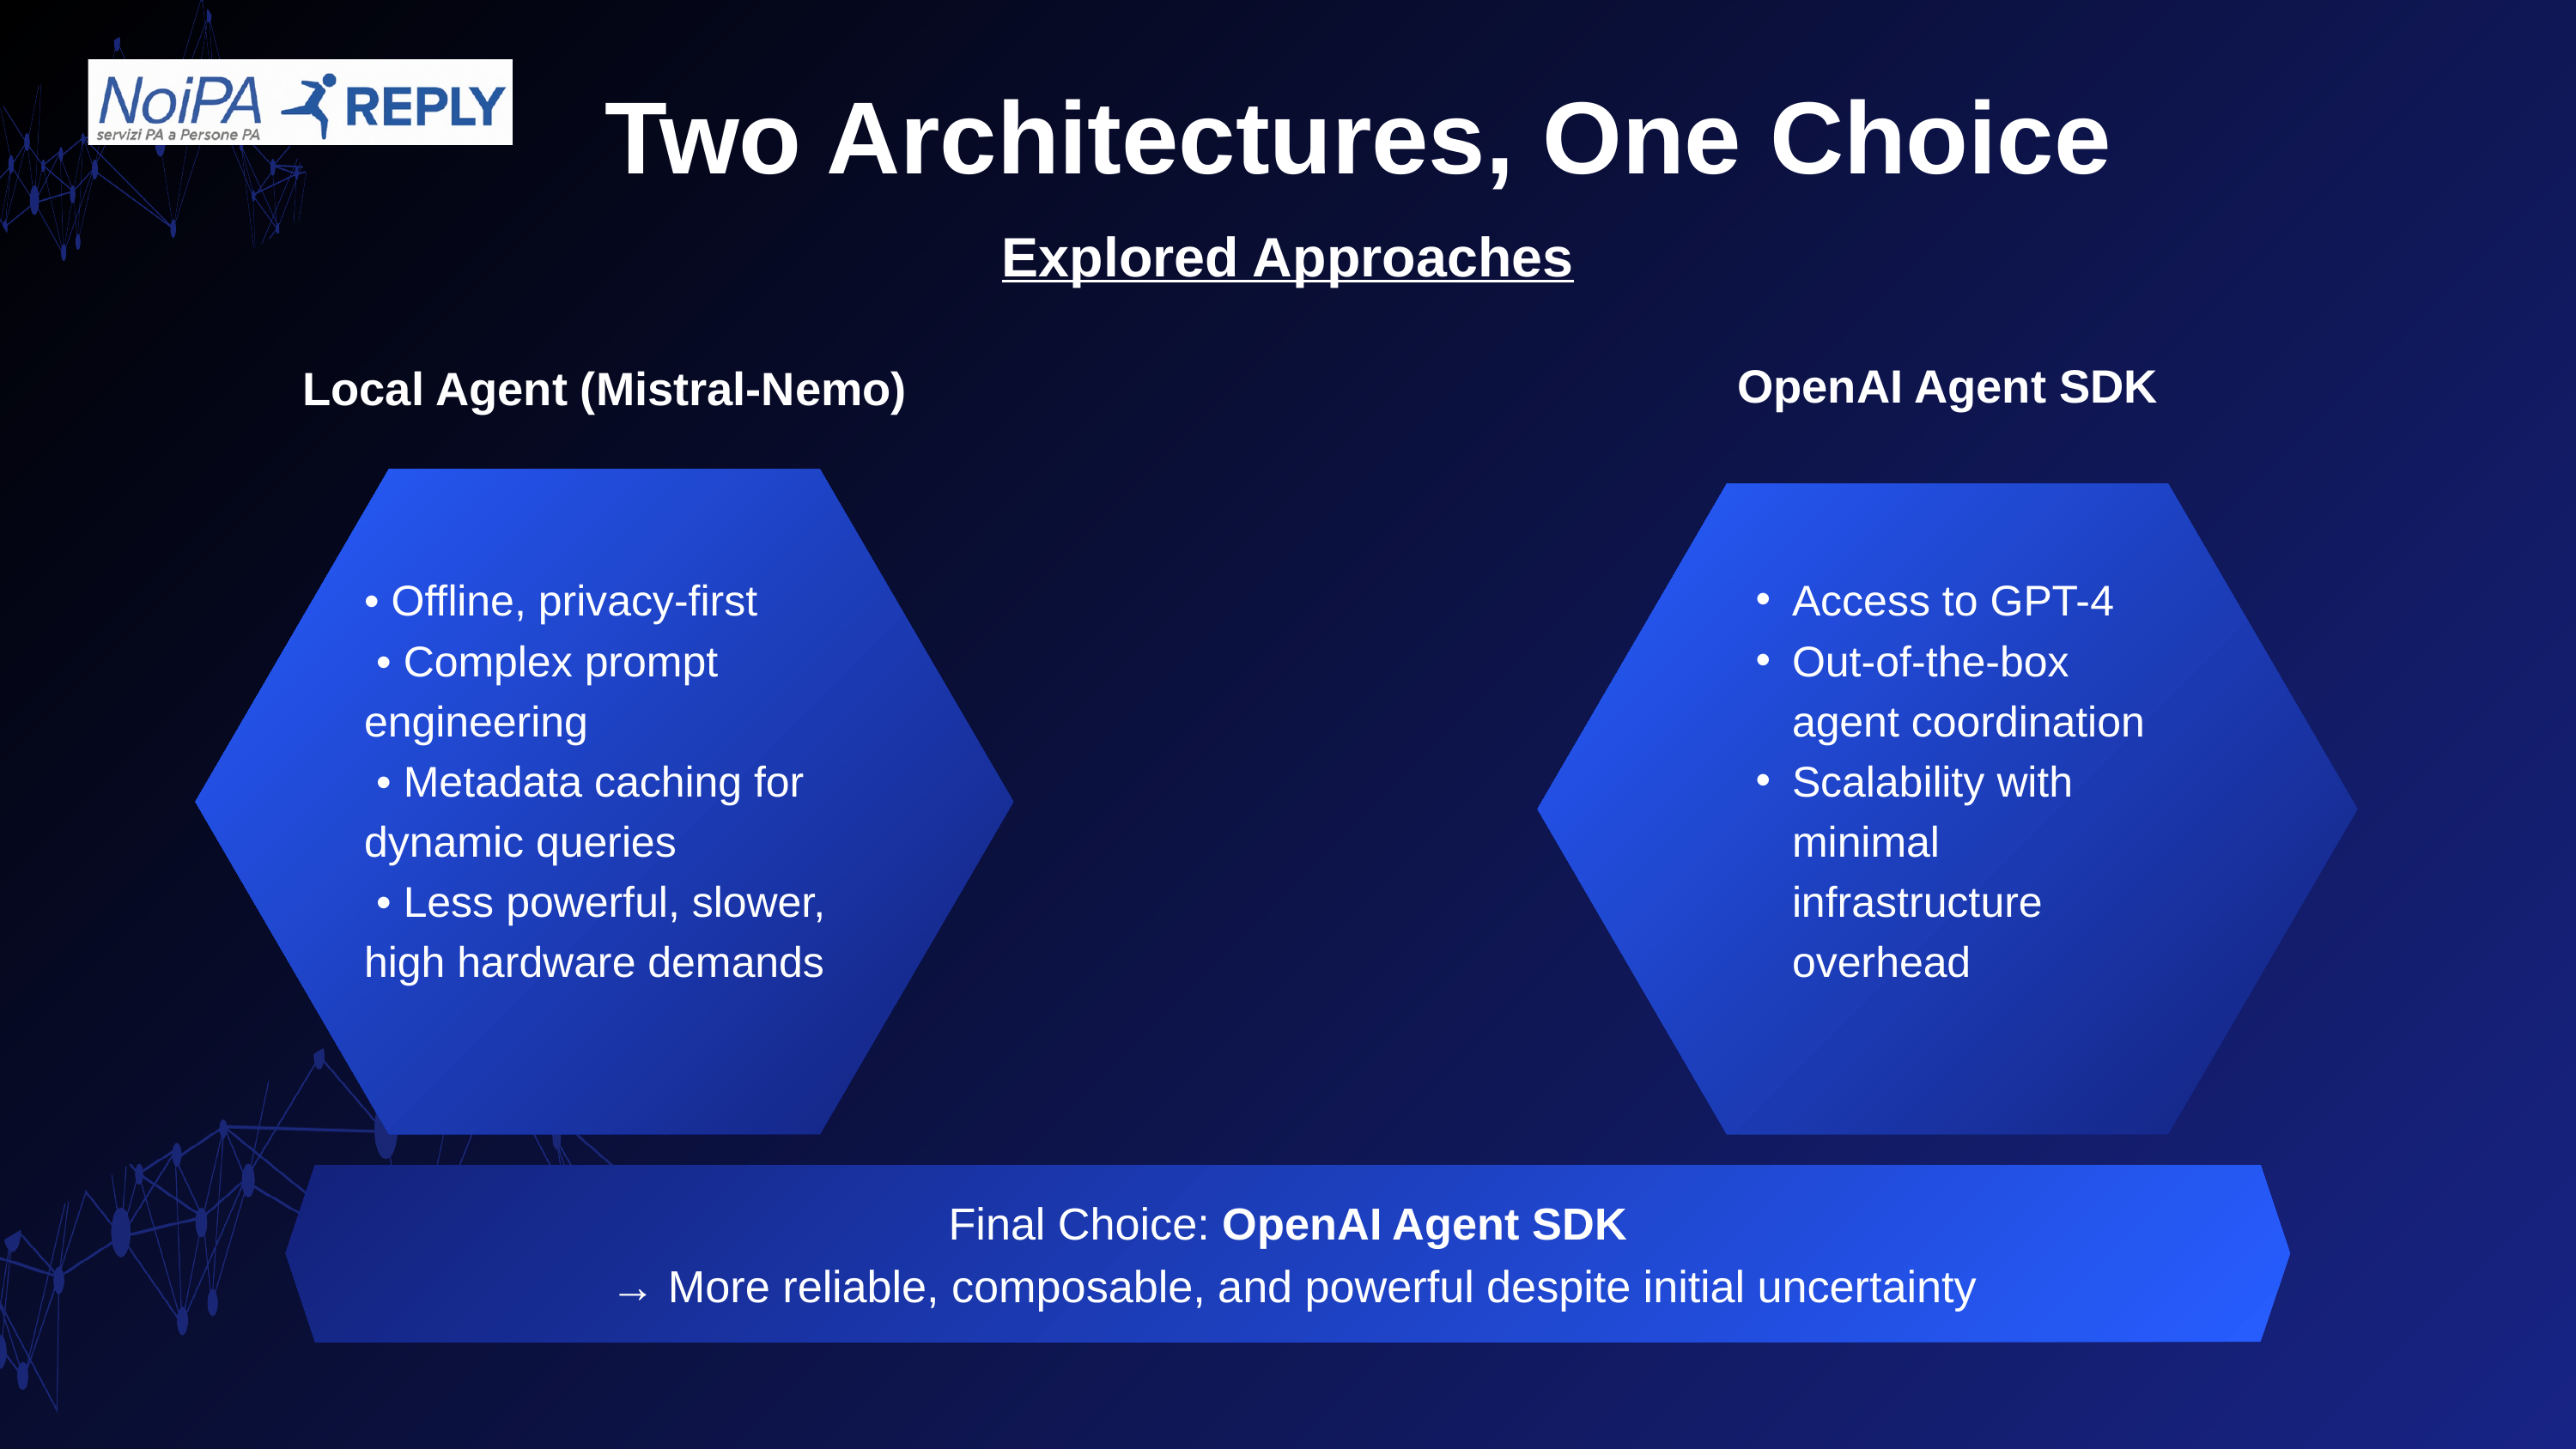

Two Architectures, One Choice

Explored Approaches
OpenAI Agent SDK
Local Agent (Mistral-Nemo)

• Offline, privacy-first
 • Complex prompt engineering
 • Metadata caching for dynamic queries
 • Less powerful, slower, high hardware demands
Access to GPT-4
Out-of-the-box agent coordination
Scalability with minimal infrastructure overhead

Final Choice: OpenAI Agent SDK
 → More reliable, composable, and powerful despite initial uncertainty